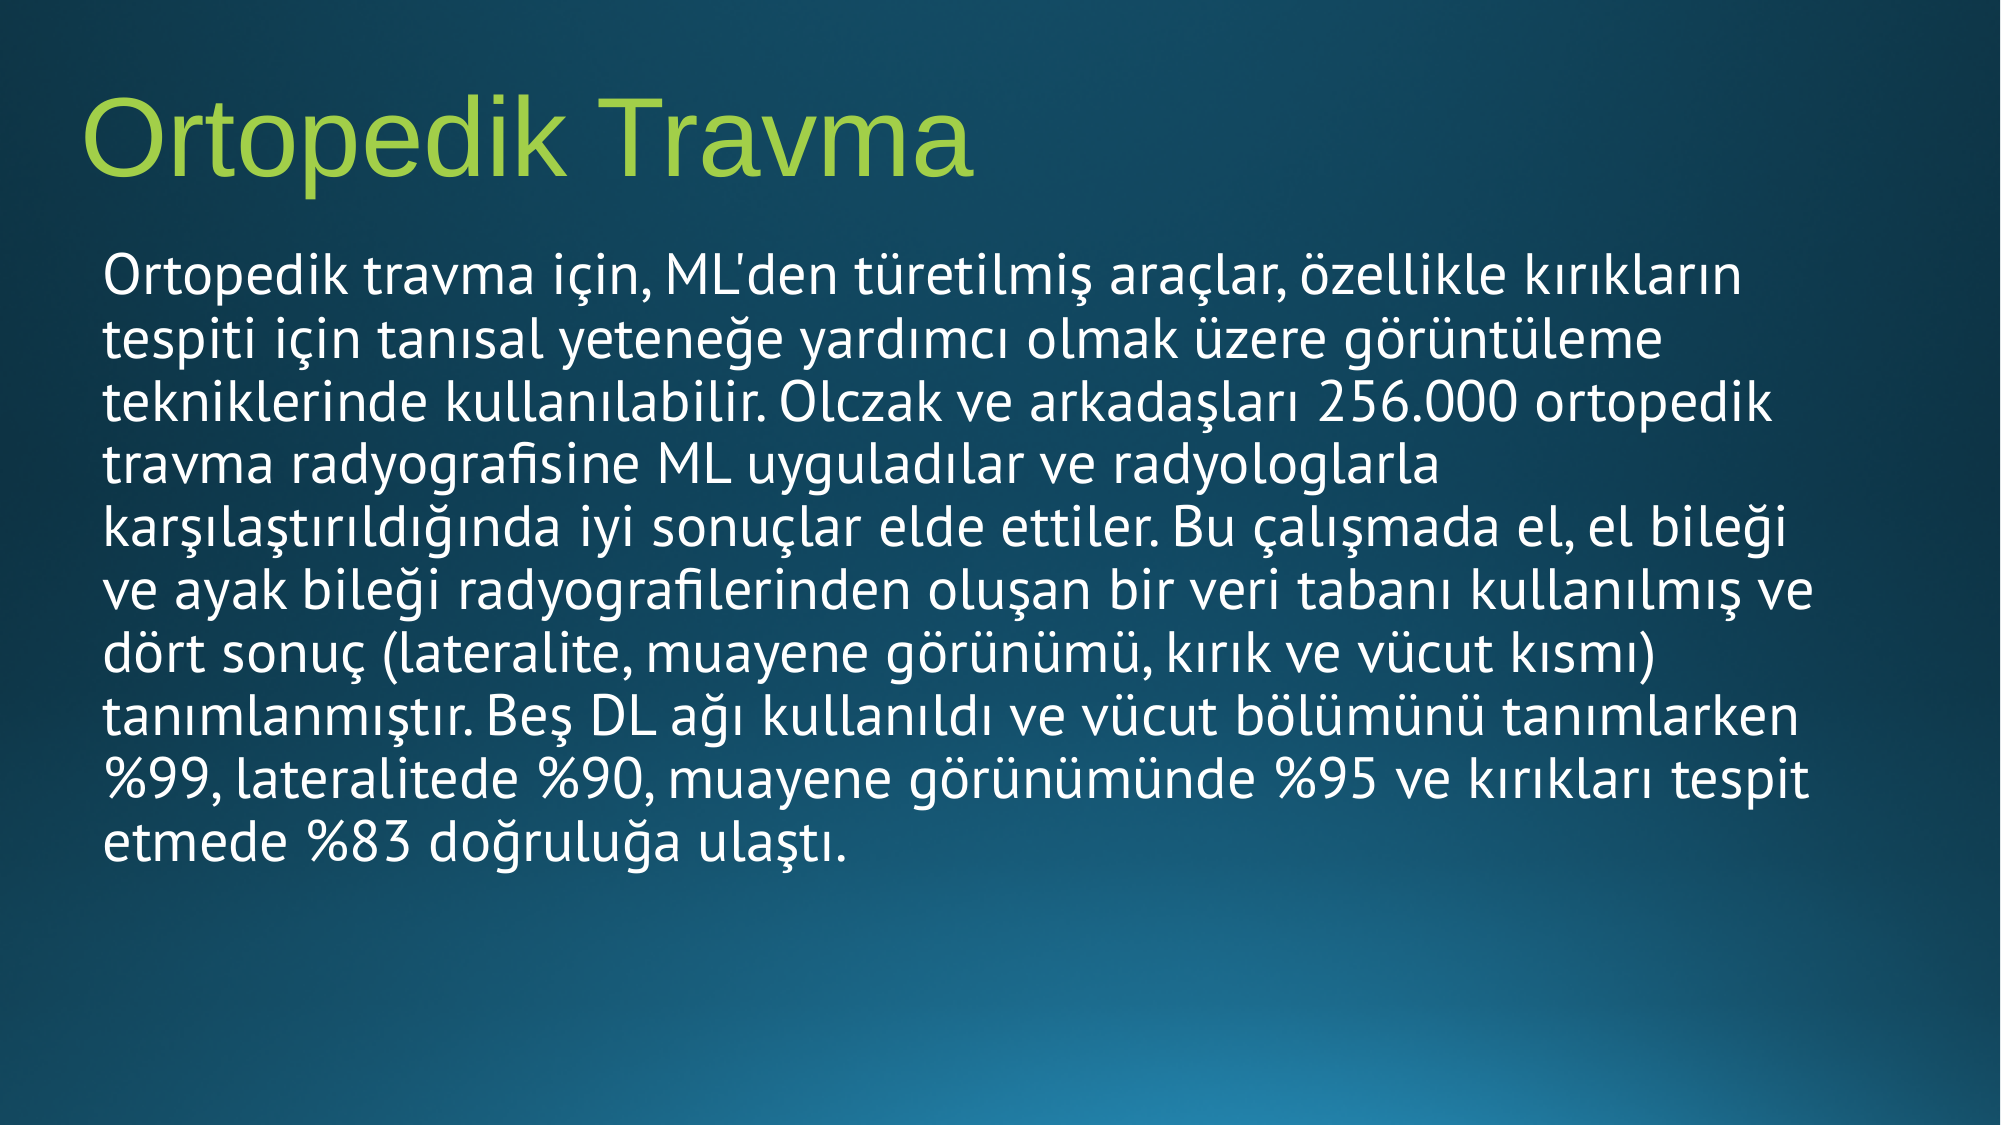

# Ortopedik Travma
Ortopedik travma için, ML'den türetilmiş araçlar, özellikle kırıkların tespiti için tanısal yeteneğe yardımcı olmak üzere görüntüleme tekniklerinde kullanılabilir. Olczak ve arkadaşları 256.000 ortopedik travma radyografisine ML uyguladılar ve radyologlarla karşılaştırıldığında iyi sonuçlar elde ettiler. Bu çalışmada el, el bileği ve ayak bileği radyografilerinden oluşan bir veri tabanı kullanılmış ve dört sonuç (lateralite, muayene görünümü, kırık ve vücut kısmı) tanımlanmıştır. Beş DL ağı kullanıldı ve vücut bölümünü tanımlarken %99, lateralitede %90, muayene görünümünde %95 ve kırıkları tespit etmede %83 doğruluğa ulaştı.